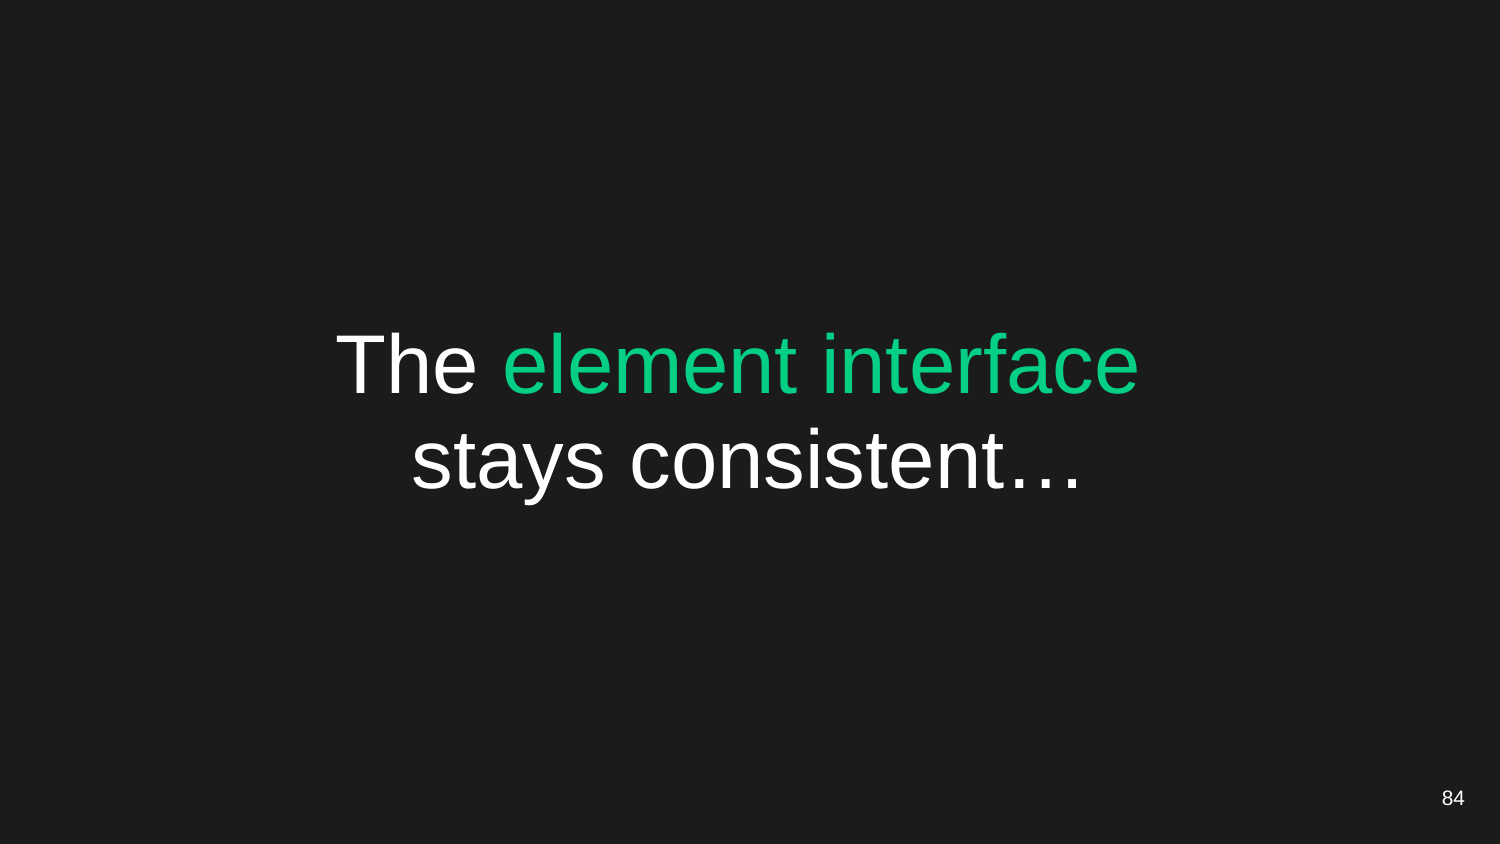

# The element interface stays consistent…
84